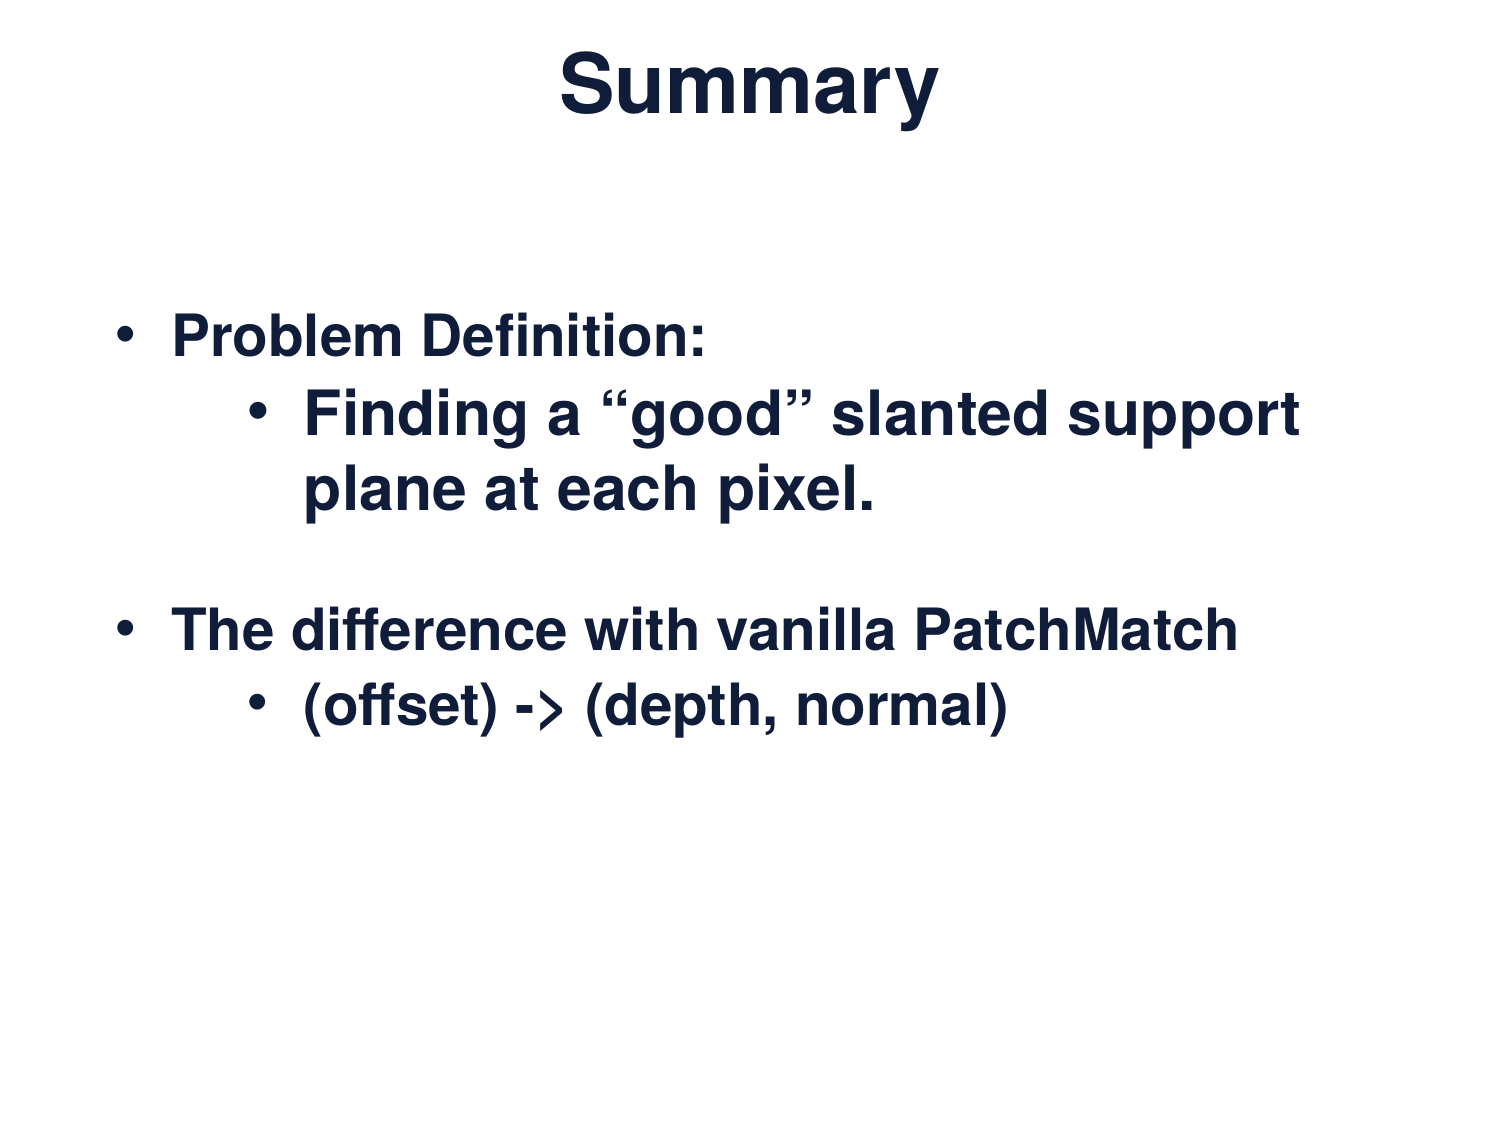

# Summary
Problem Definition:
Finding a “good” slanted support plane at each pixel.

The difference with vanilla PatchMatch
(offset) -> (depth, normal)